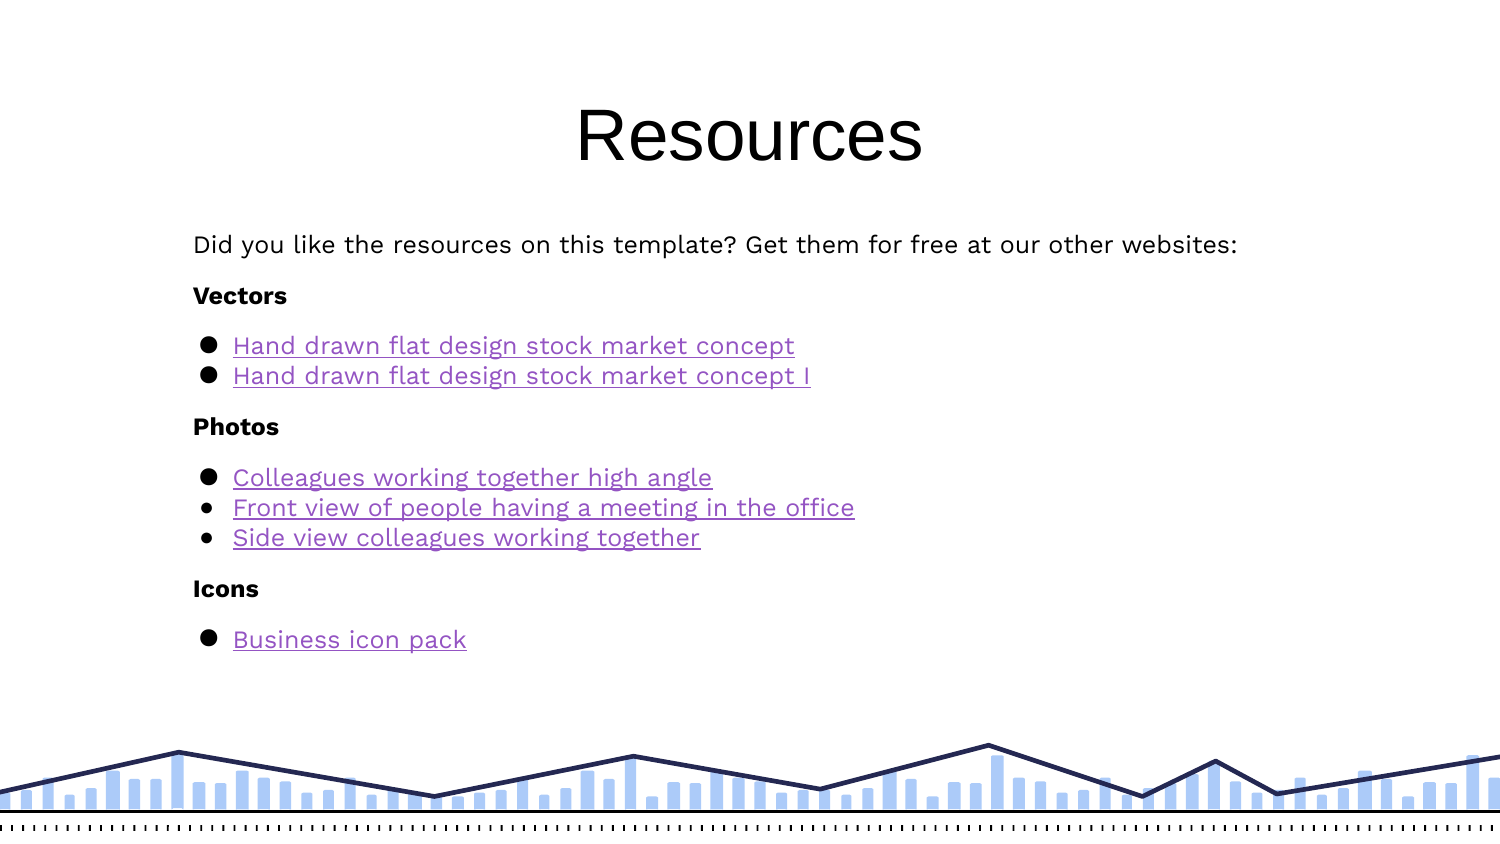

# Resources
Did you like the resources on this template? Get them for free at our other websites:
Vectors
Hand drawn flat design stock market concept
Hand drawn flat design stock market concept I
Photos
Colleagues working together high angle
Front view of people having a meeting in the office
Side view colleagues working together
Icons
Business icon pack